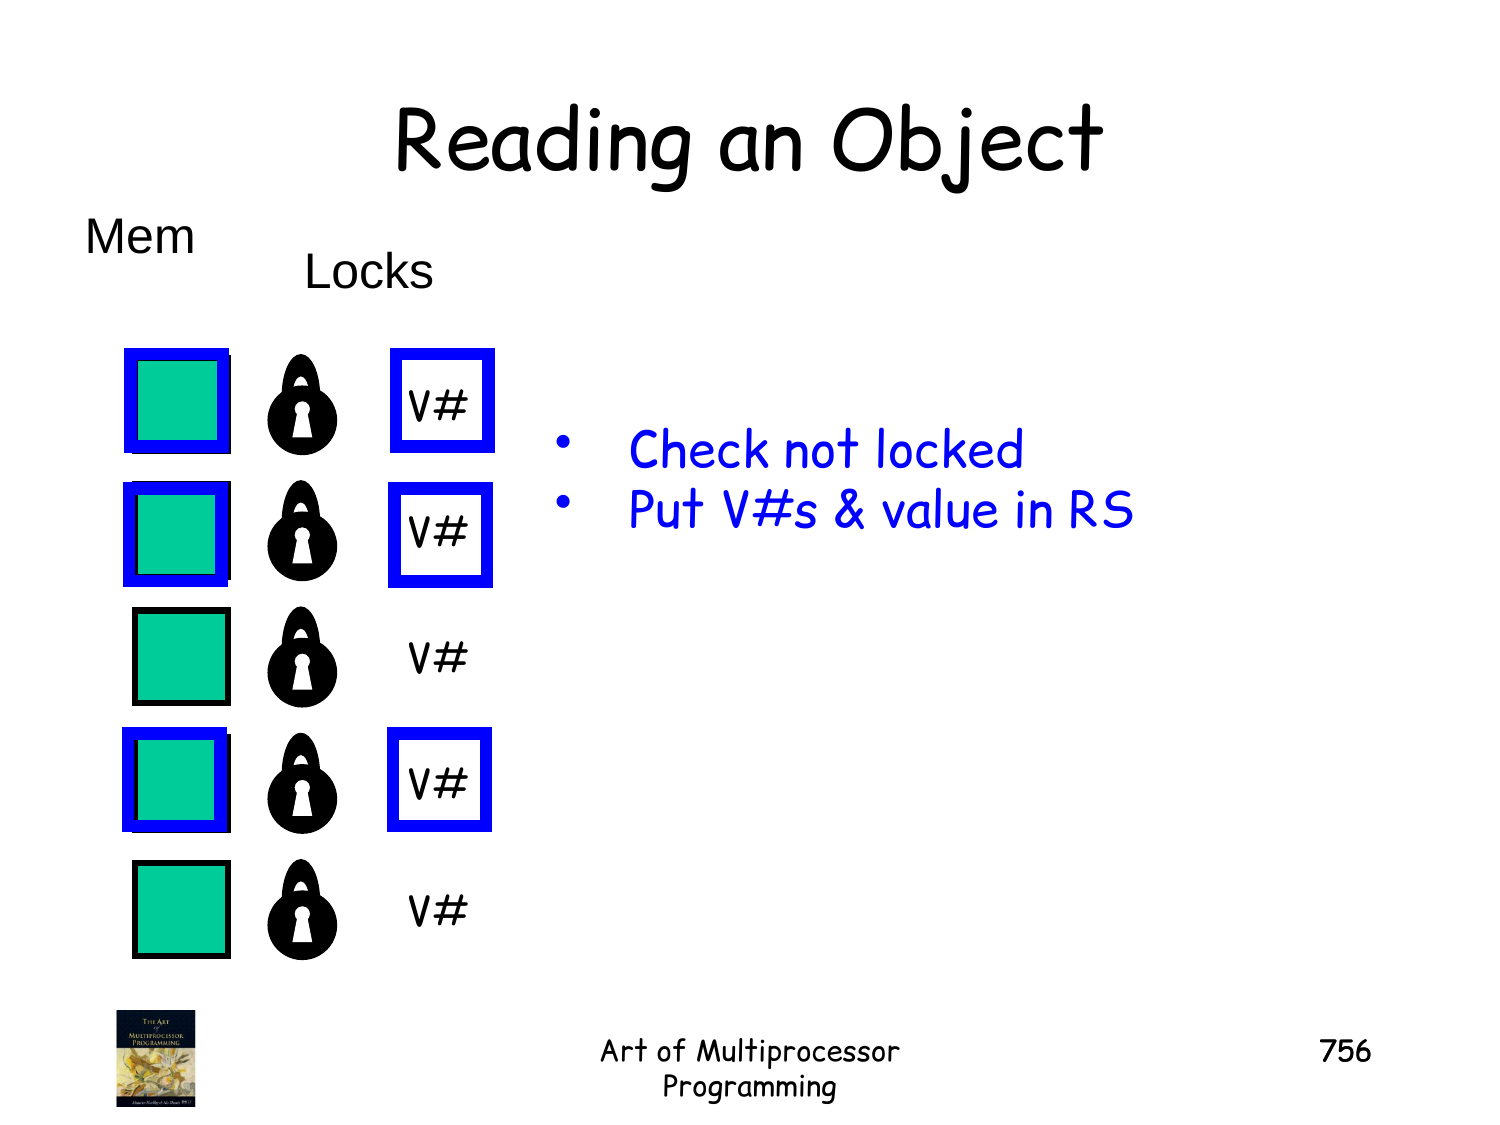

# Reading an Object
Mem
Locks

V#
Check not locked
Put V#s & value in RS

V#

V#

V#

V#
Art of Multiprocessor Programming
756
756